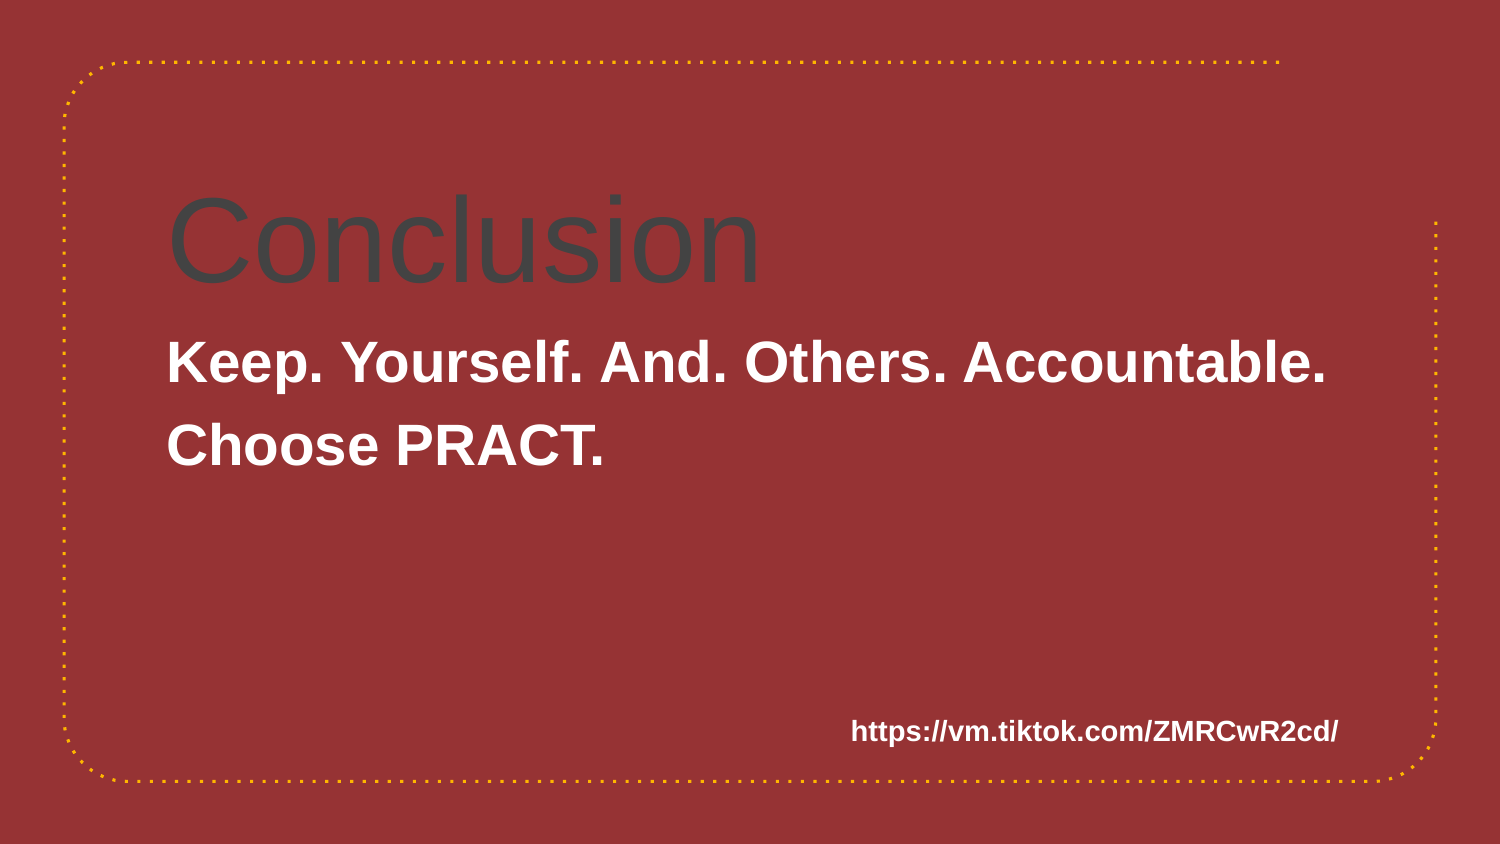

# Conclusion
Keep. Yourself. And. Others. Accountable.
Choose PRACT.
https://vm.tiktok.com/ZMRCwR2cd/